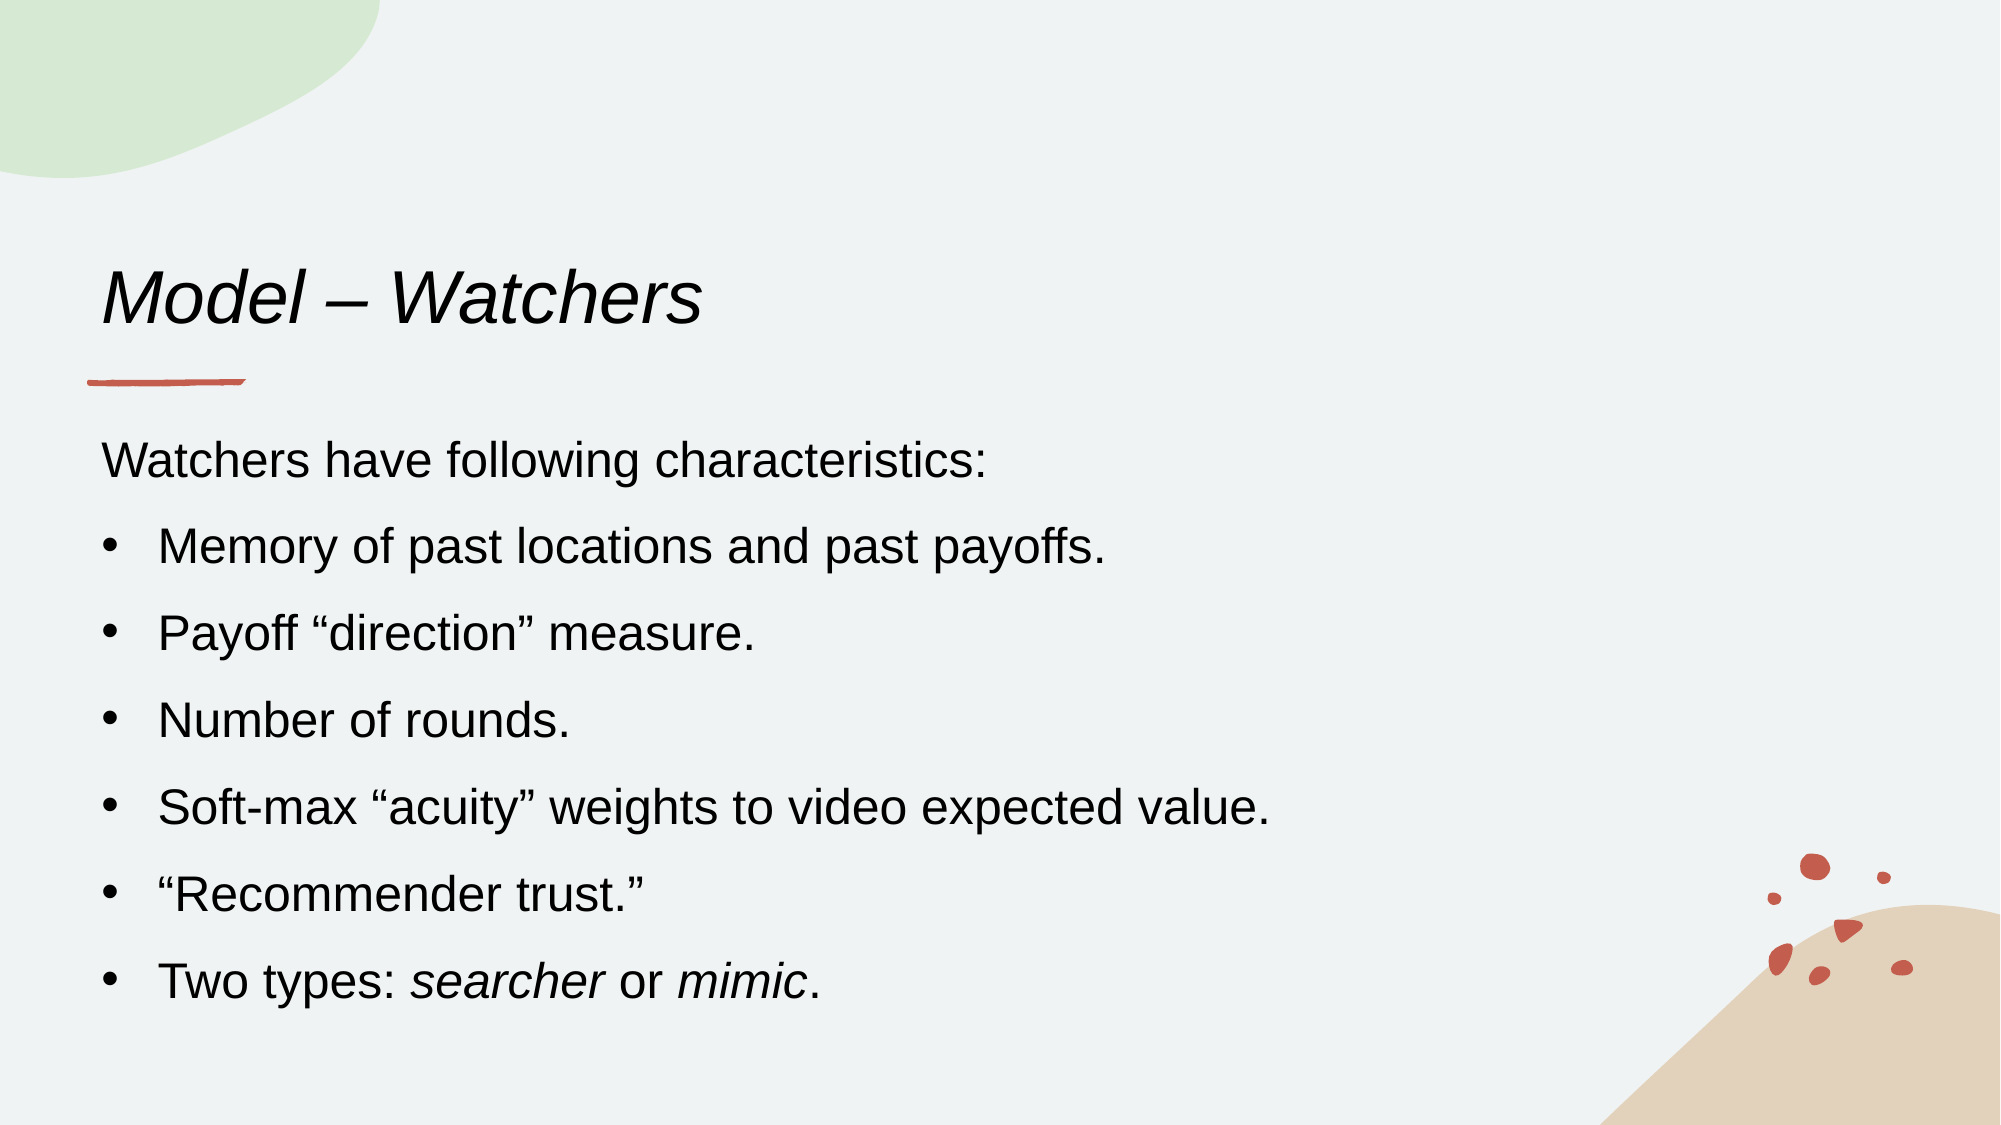

# Model – Watchers
Watchers have following characteristics:
Memory of past locations and past payoffs.
Payoff “direction” measure.
Number of rounds.
Soft-max “acuity” weights to video expected value.
“Recommender trust.”
Two types: searcher or mimic.